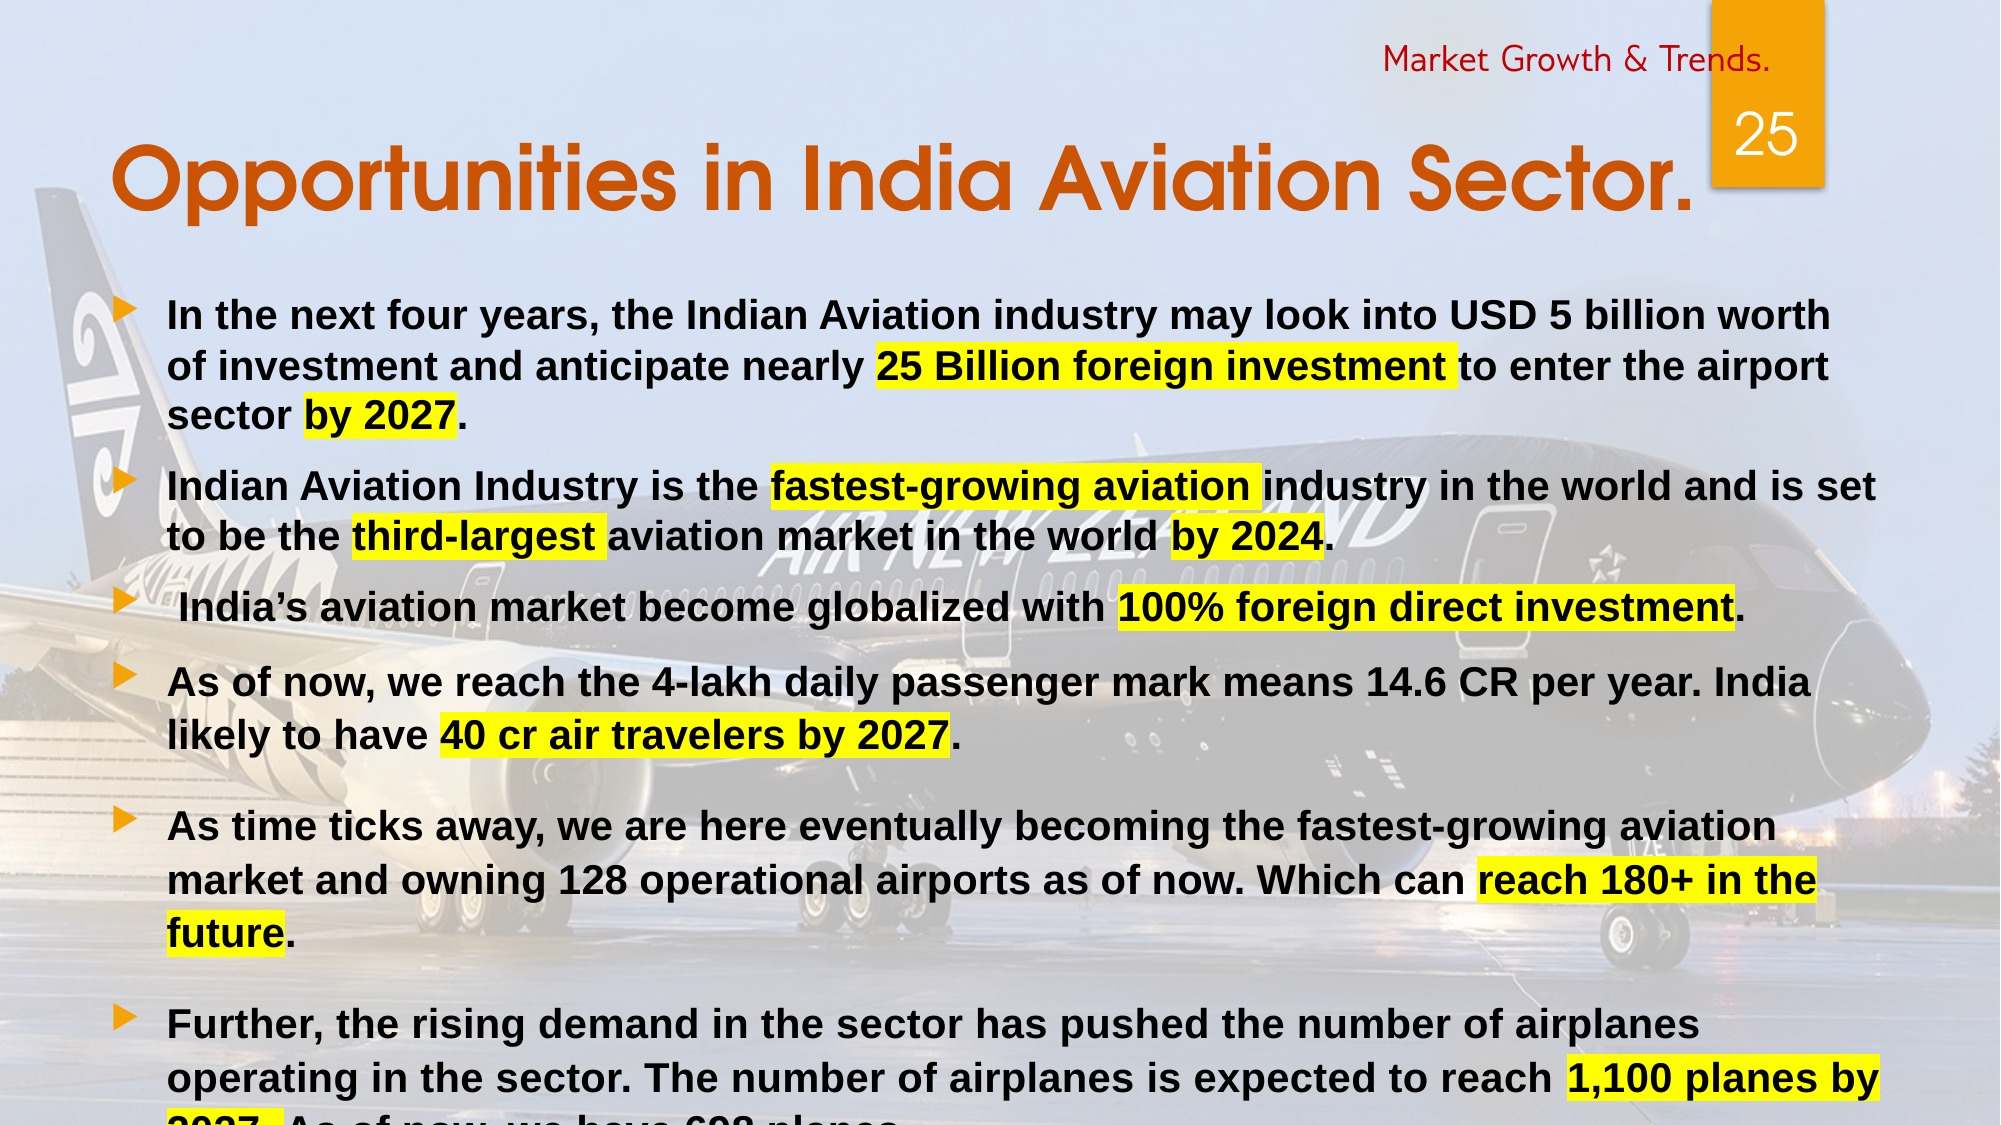

Market Growth & Trends.
25
# Opportunities in India Aviation Sector.
In the next four years, the Indian Aviation industry may look into USD 5 billion worth of investment and anticipate nearly 25 Billion foreign investment to enter the airport sector by 2027.
Indian Aviation Industry is the fastest-growing aviation industry in the world and is set to be the third-largest aviation market in the world by 2024.
 India’s aviation market become globalized with 100% foreign direct investment.
As of now, we reach the 4-lakh daily passenger mark means 14.6 CR per year. India likely to have 40 cr air travelers by 2027.
As time ticks away, we are here eventually becoming the fastest-growing aviation market and owning 128 operational airports as of now. Which can reach 180+ in the future.
Further, the rising demand in the sector has pushed the number of airplanes operating in the sector. The number of airplanes is expected to reach 1,100 planes by 2027. As of now, we have 698 planes